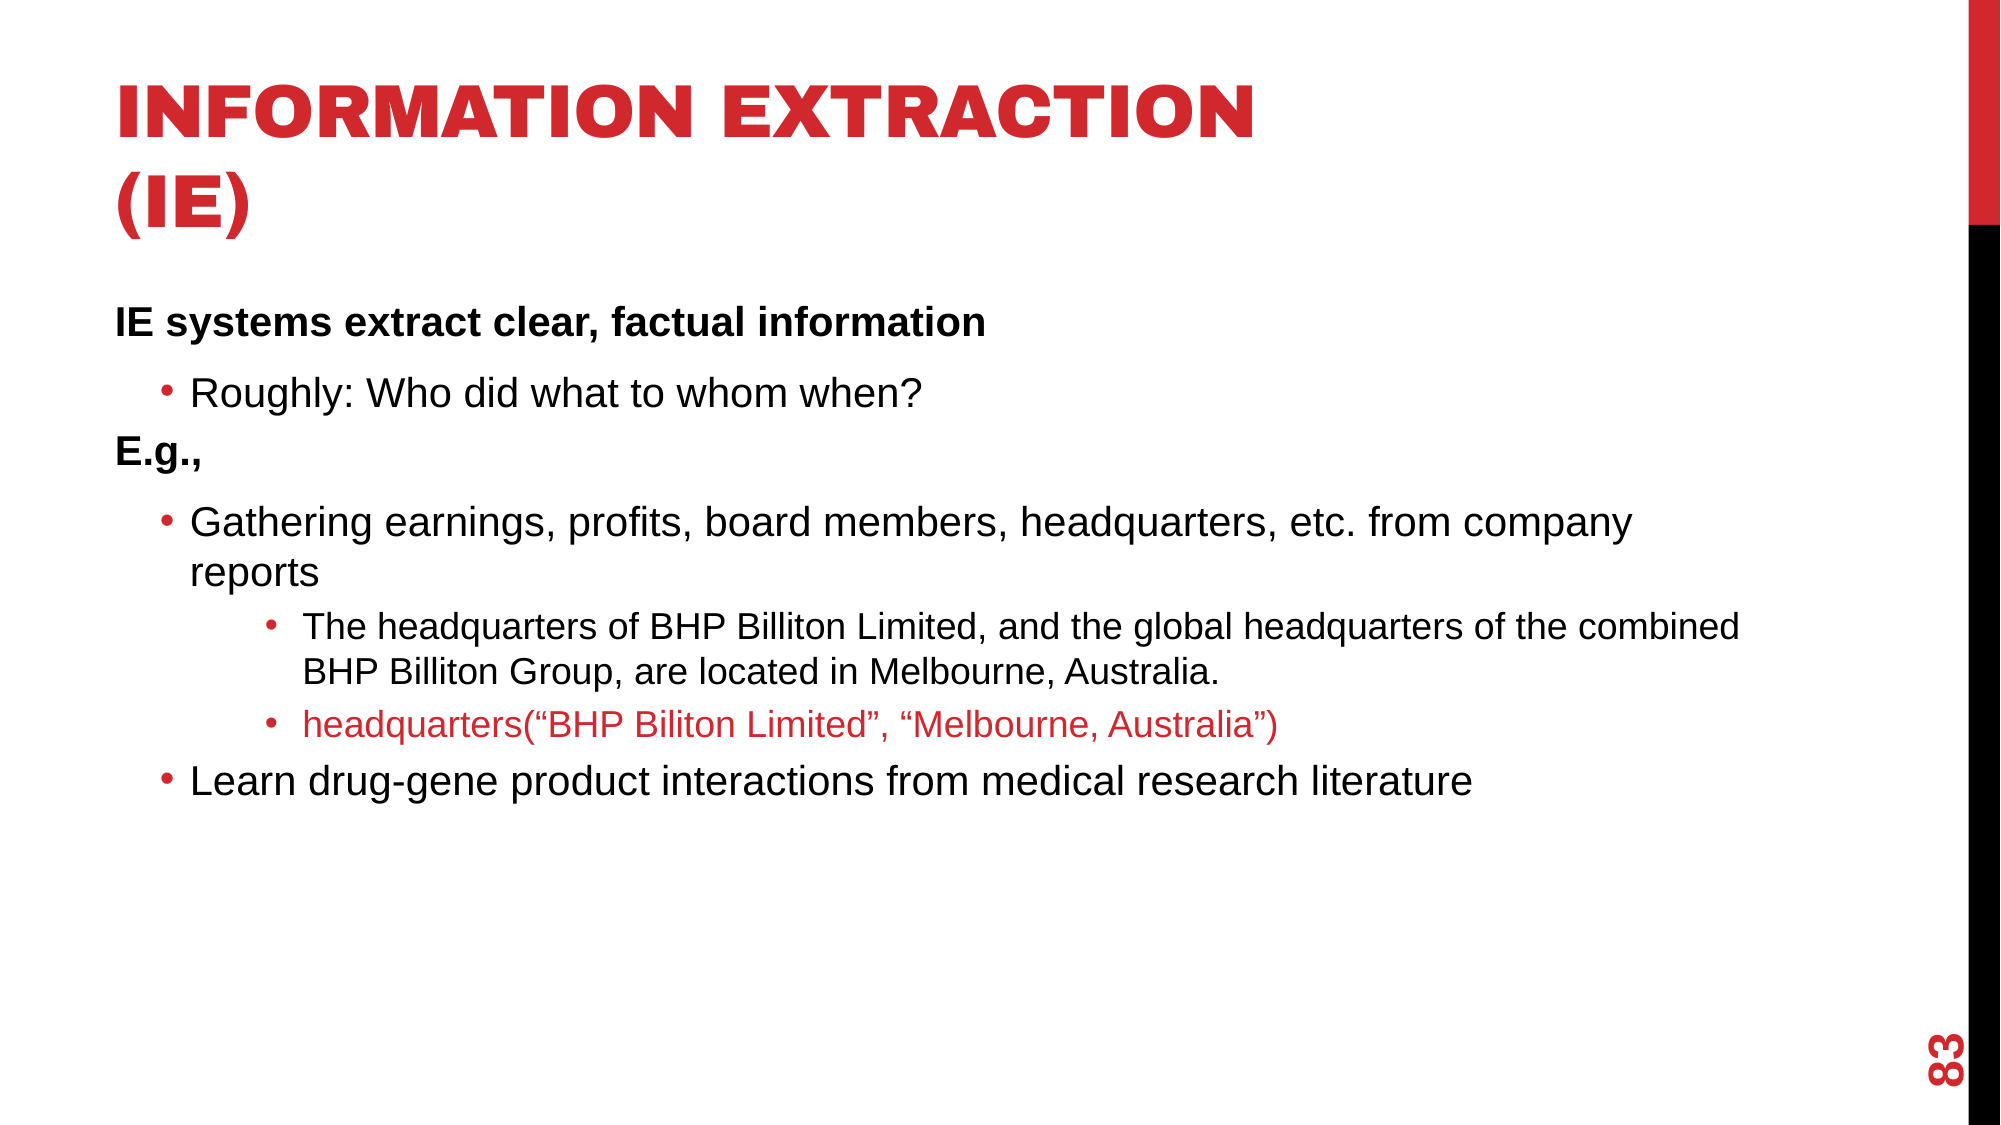

# Information Extraction (IE)
IE systems extract clear, factual information
Roughly: Who did what to whom when?
E.g.,
Gathering earnings, profits, board members, headquarters, etc. from company reports
The headquarters of BHP Billiton Limited, and the global headquarters of the combined BHP Billiton Group, are located in Melbourne, Australia.
headquarters(“BHP Biliton Limited”, “Melbourne, Australia”)
Learn drug-gene product interactions from medical research literature
83